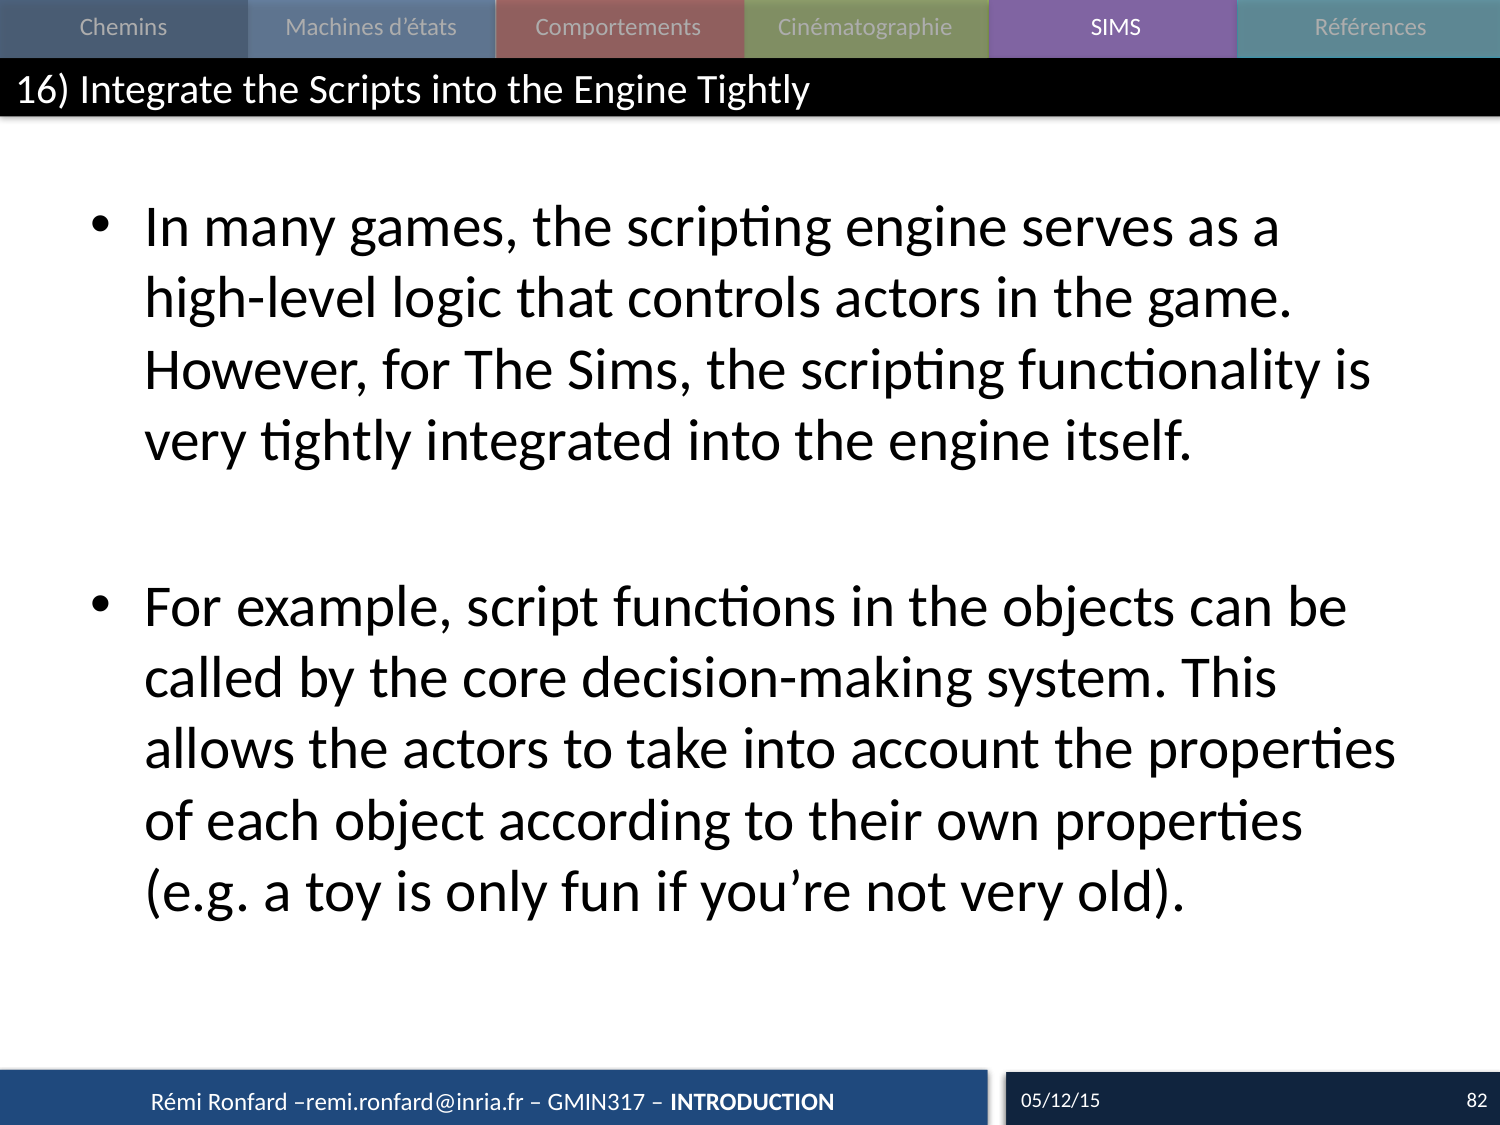

# 16) Integrate the Scripts into the Engine Tightly
In many games, the scripting engine serves as a high-level logic that controls actors in the game. However, for The Sims, the scripting functionality is very tightly integrated into the engine itself.

For example, script functions in the objects can be called by the core decision-making system. This allows the actors to take into account the properties of each object according to their own properties (e.g. a toy is only fun if you’re not very old).

05/12/15
82
Rémi Ronfard –remi.ronfard@inria.fr – GMIN317 – INTRODUCTION